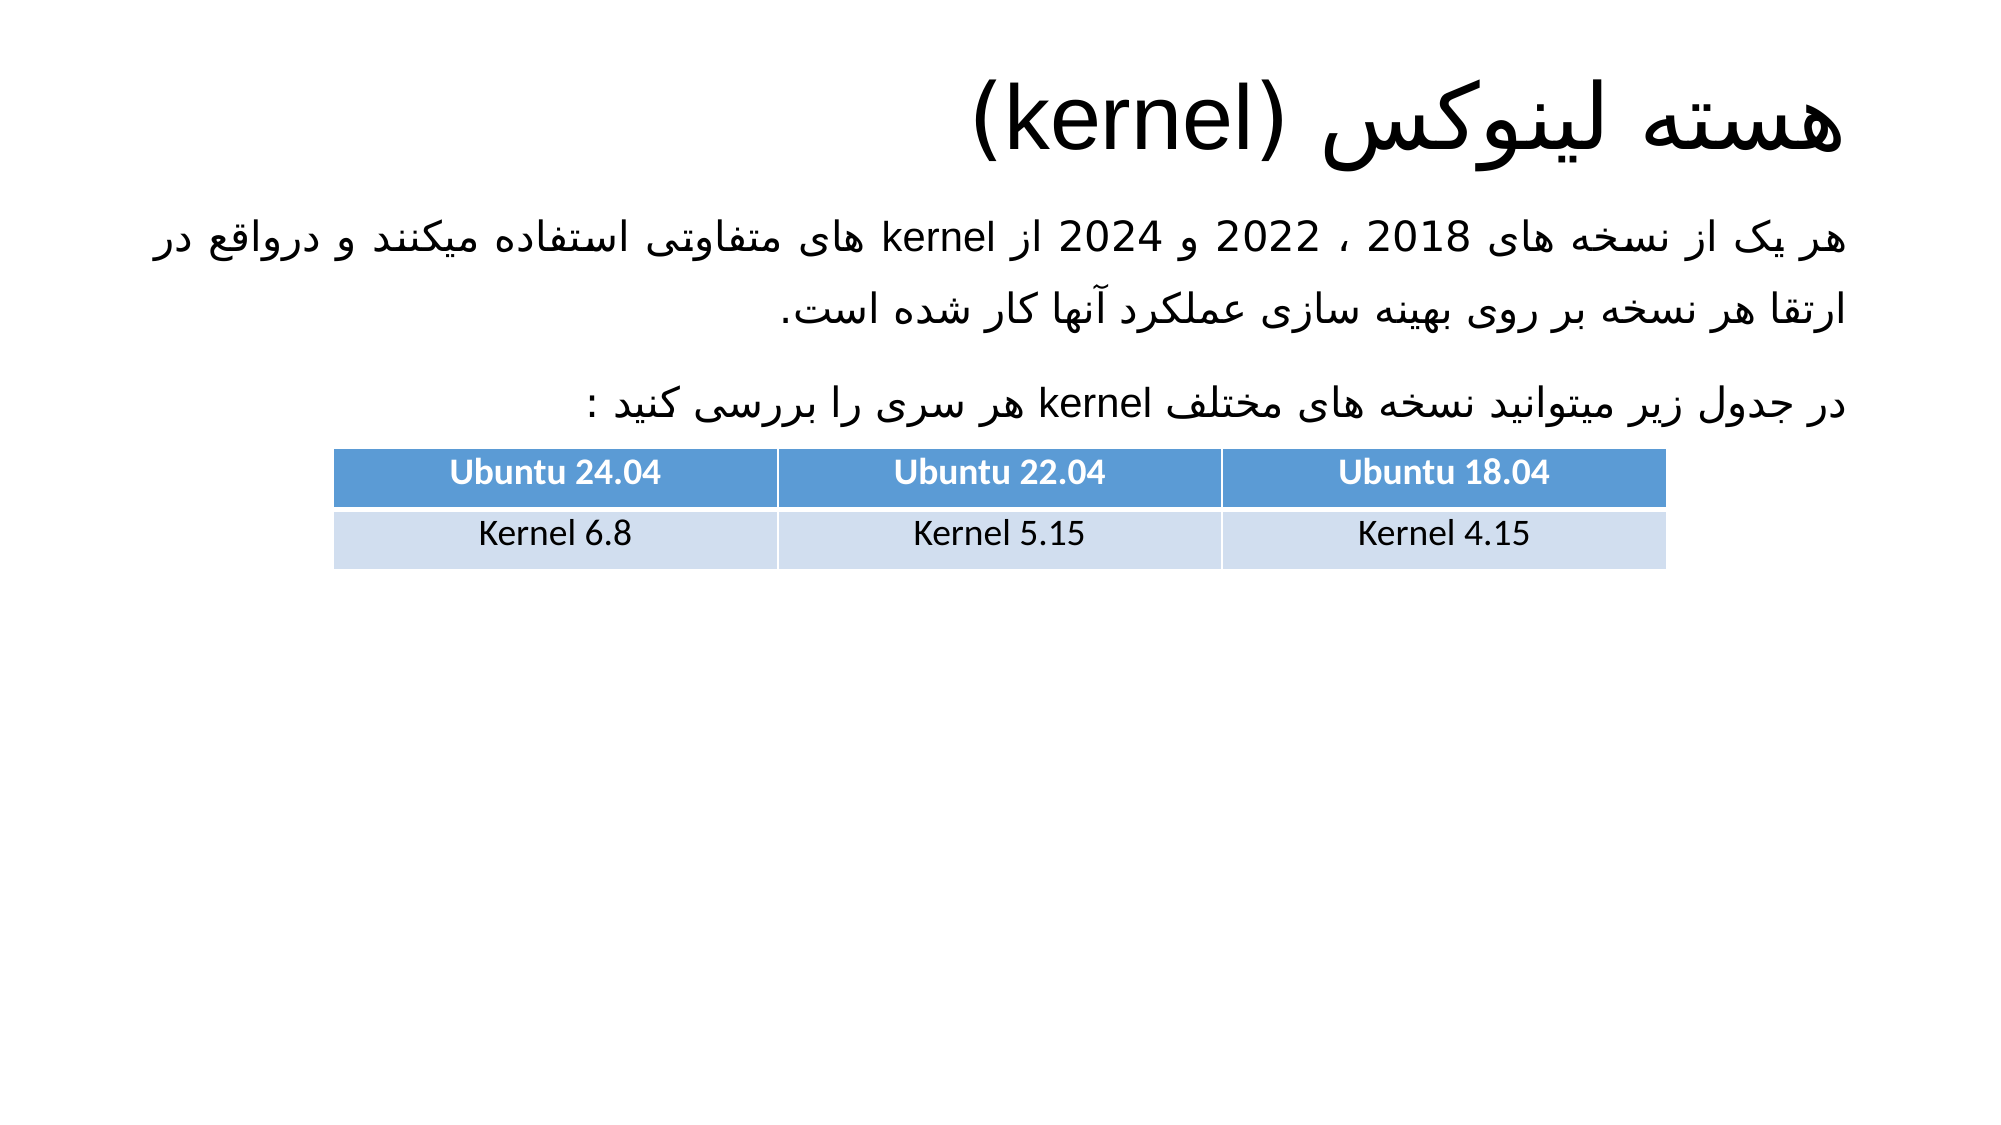

# هسته لینوکس (kernel)
هر یک از نسخه های 2018 ، 2022 و 2024 از kernel های متفاوتی استفاده میکنند و درواقع در ارتقا هر نسخه بر روی بهینه سازی عملکرد آنها کار شده است.
در جدول زیر میتوانید نسخه های مختلف kernel هر سری را بررسی کنید :
| Ubuntu 24.04 | Ubuntu 22.04 | Ubuntu 18.04 |
| --- | --- | --- |
| Kernel 6.8 | Kernel 5.15 | Kernel 4.15 |